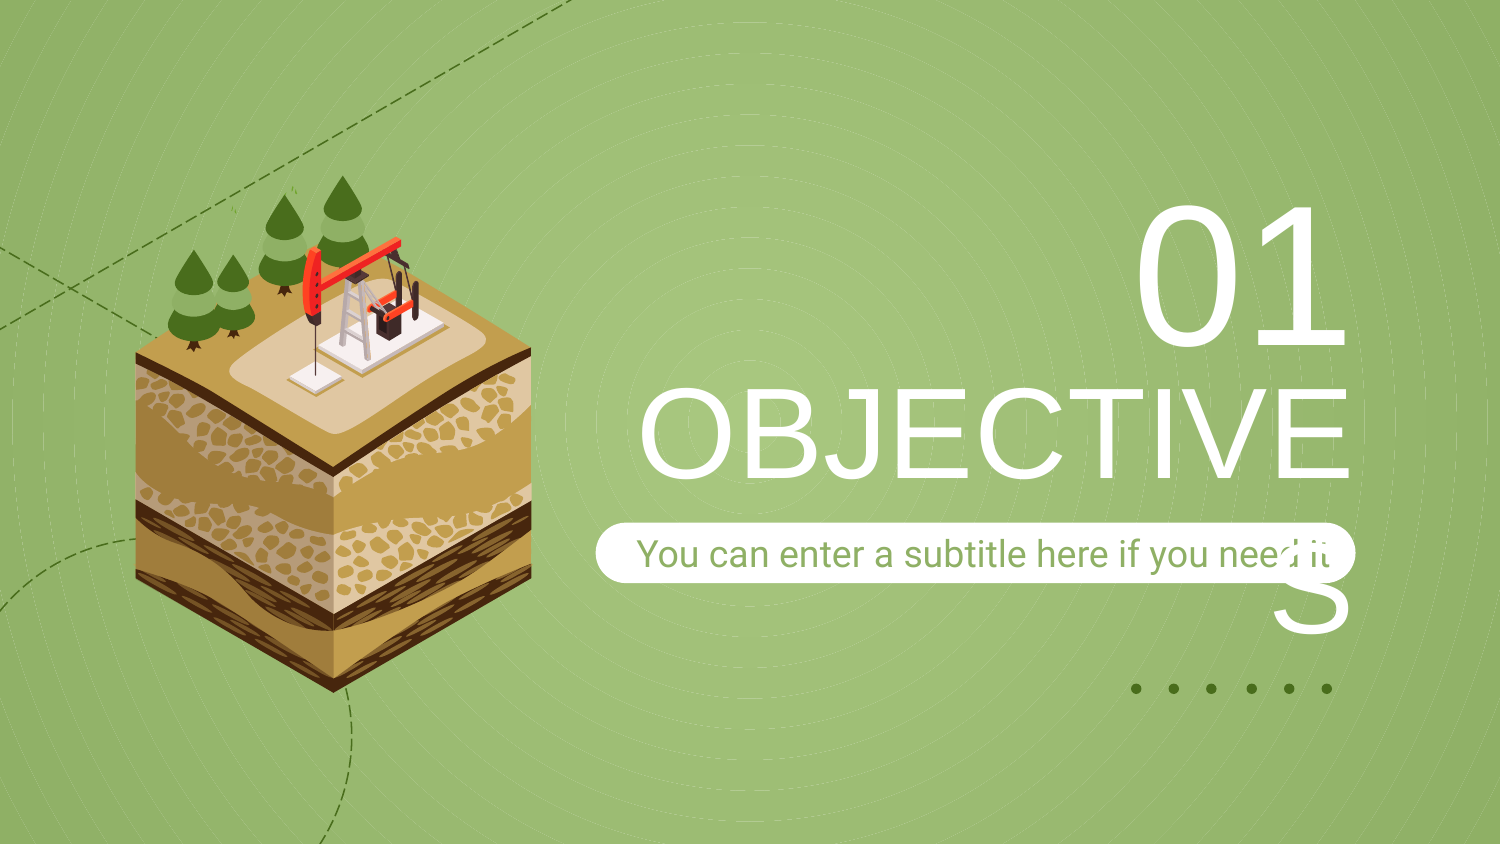

01

# OBJECTIVES

You can enter a subtitle here if you need it